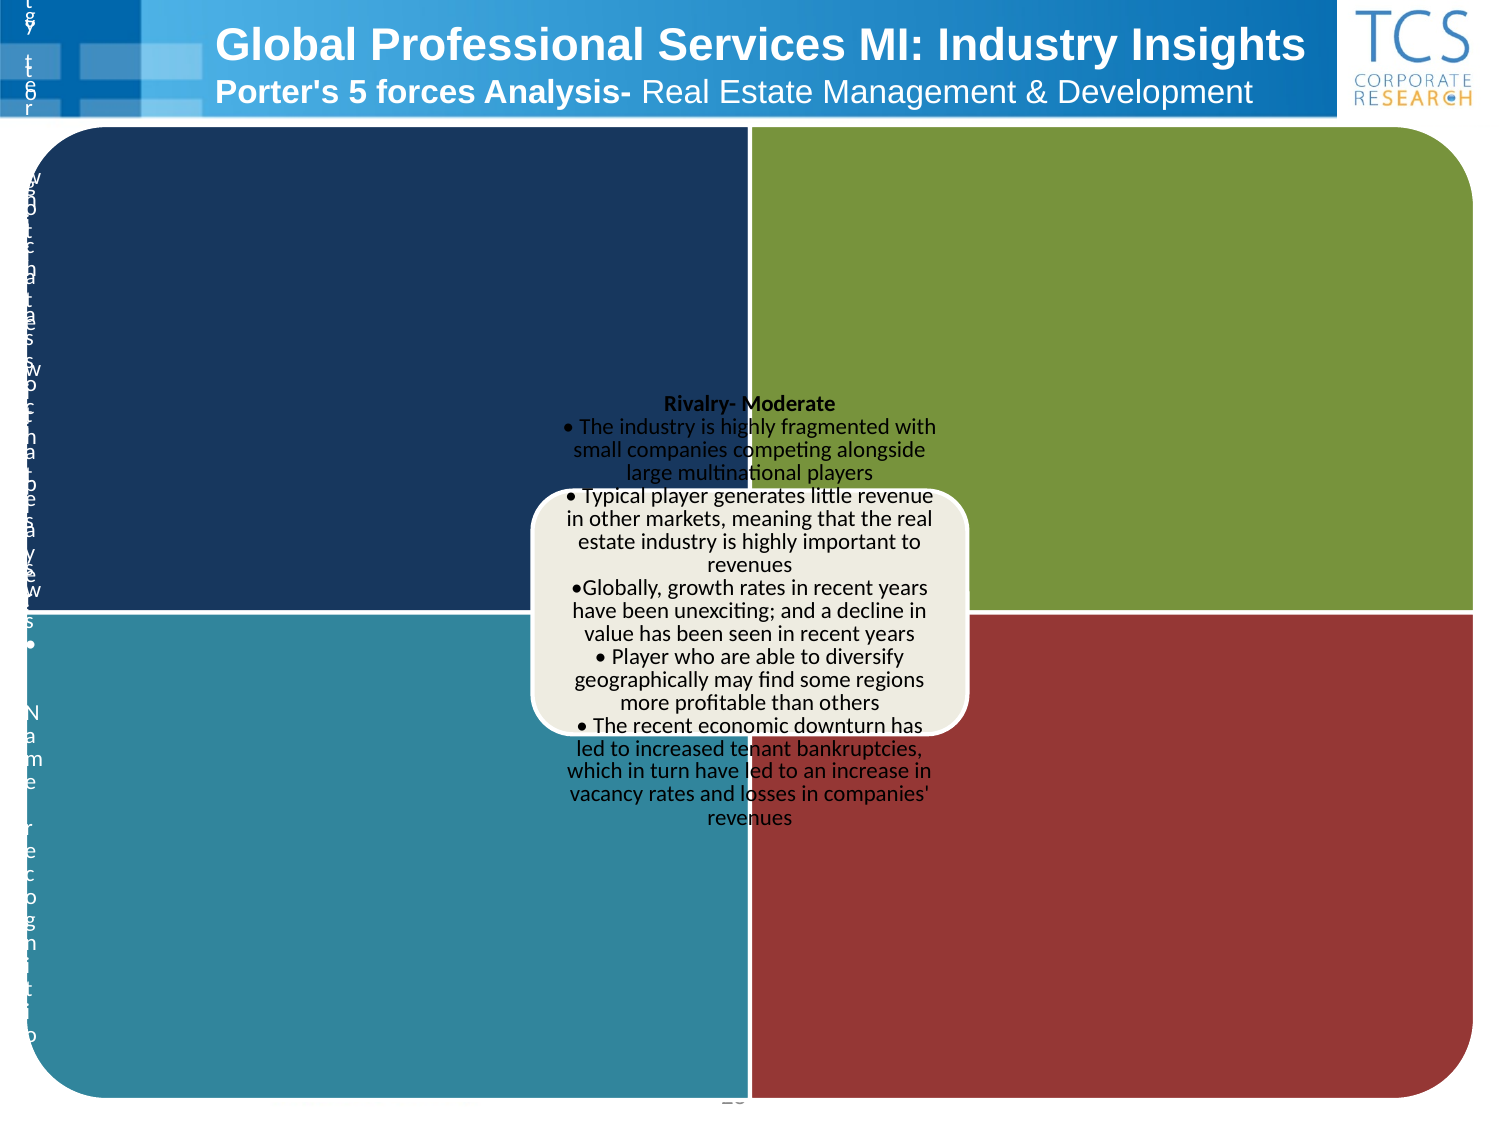

# Global Professional Services MI: Industry Insights Porter's 5 forces Analysis- Real Estate Management & Development
Rivalry- Moderate
• The industry is highly fragmented with small companies competing alongside large multinational players
• Typical player generates little revenue in other markets, meaning that the real estate industry is highly important to revenues
•Globally, growth rates in recent years have been unexciting; and a decline in value has been seen in recent years
• Player who are able to diversify geographically may find some regions more profitable than others
• The recent economic downturn has led to increased tenant bankruptcies, which in turn have led to an increase in vacancy rates and losses in companies' revenues
- 28 -